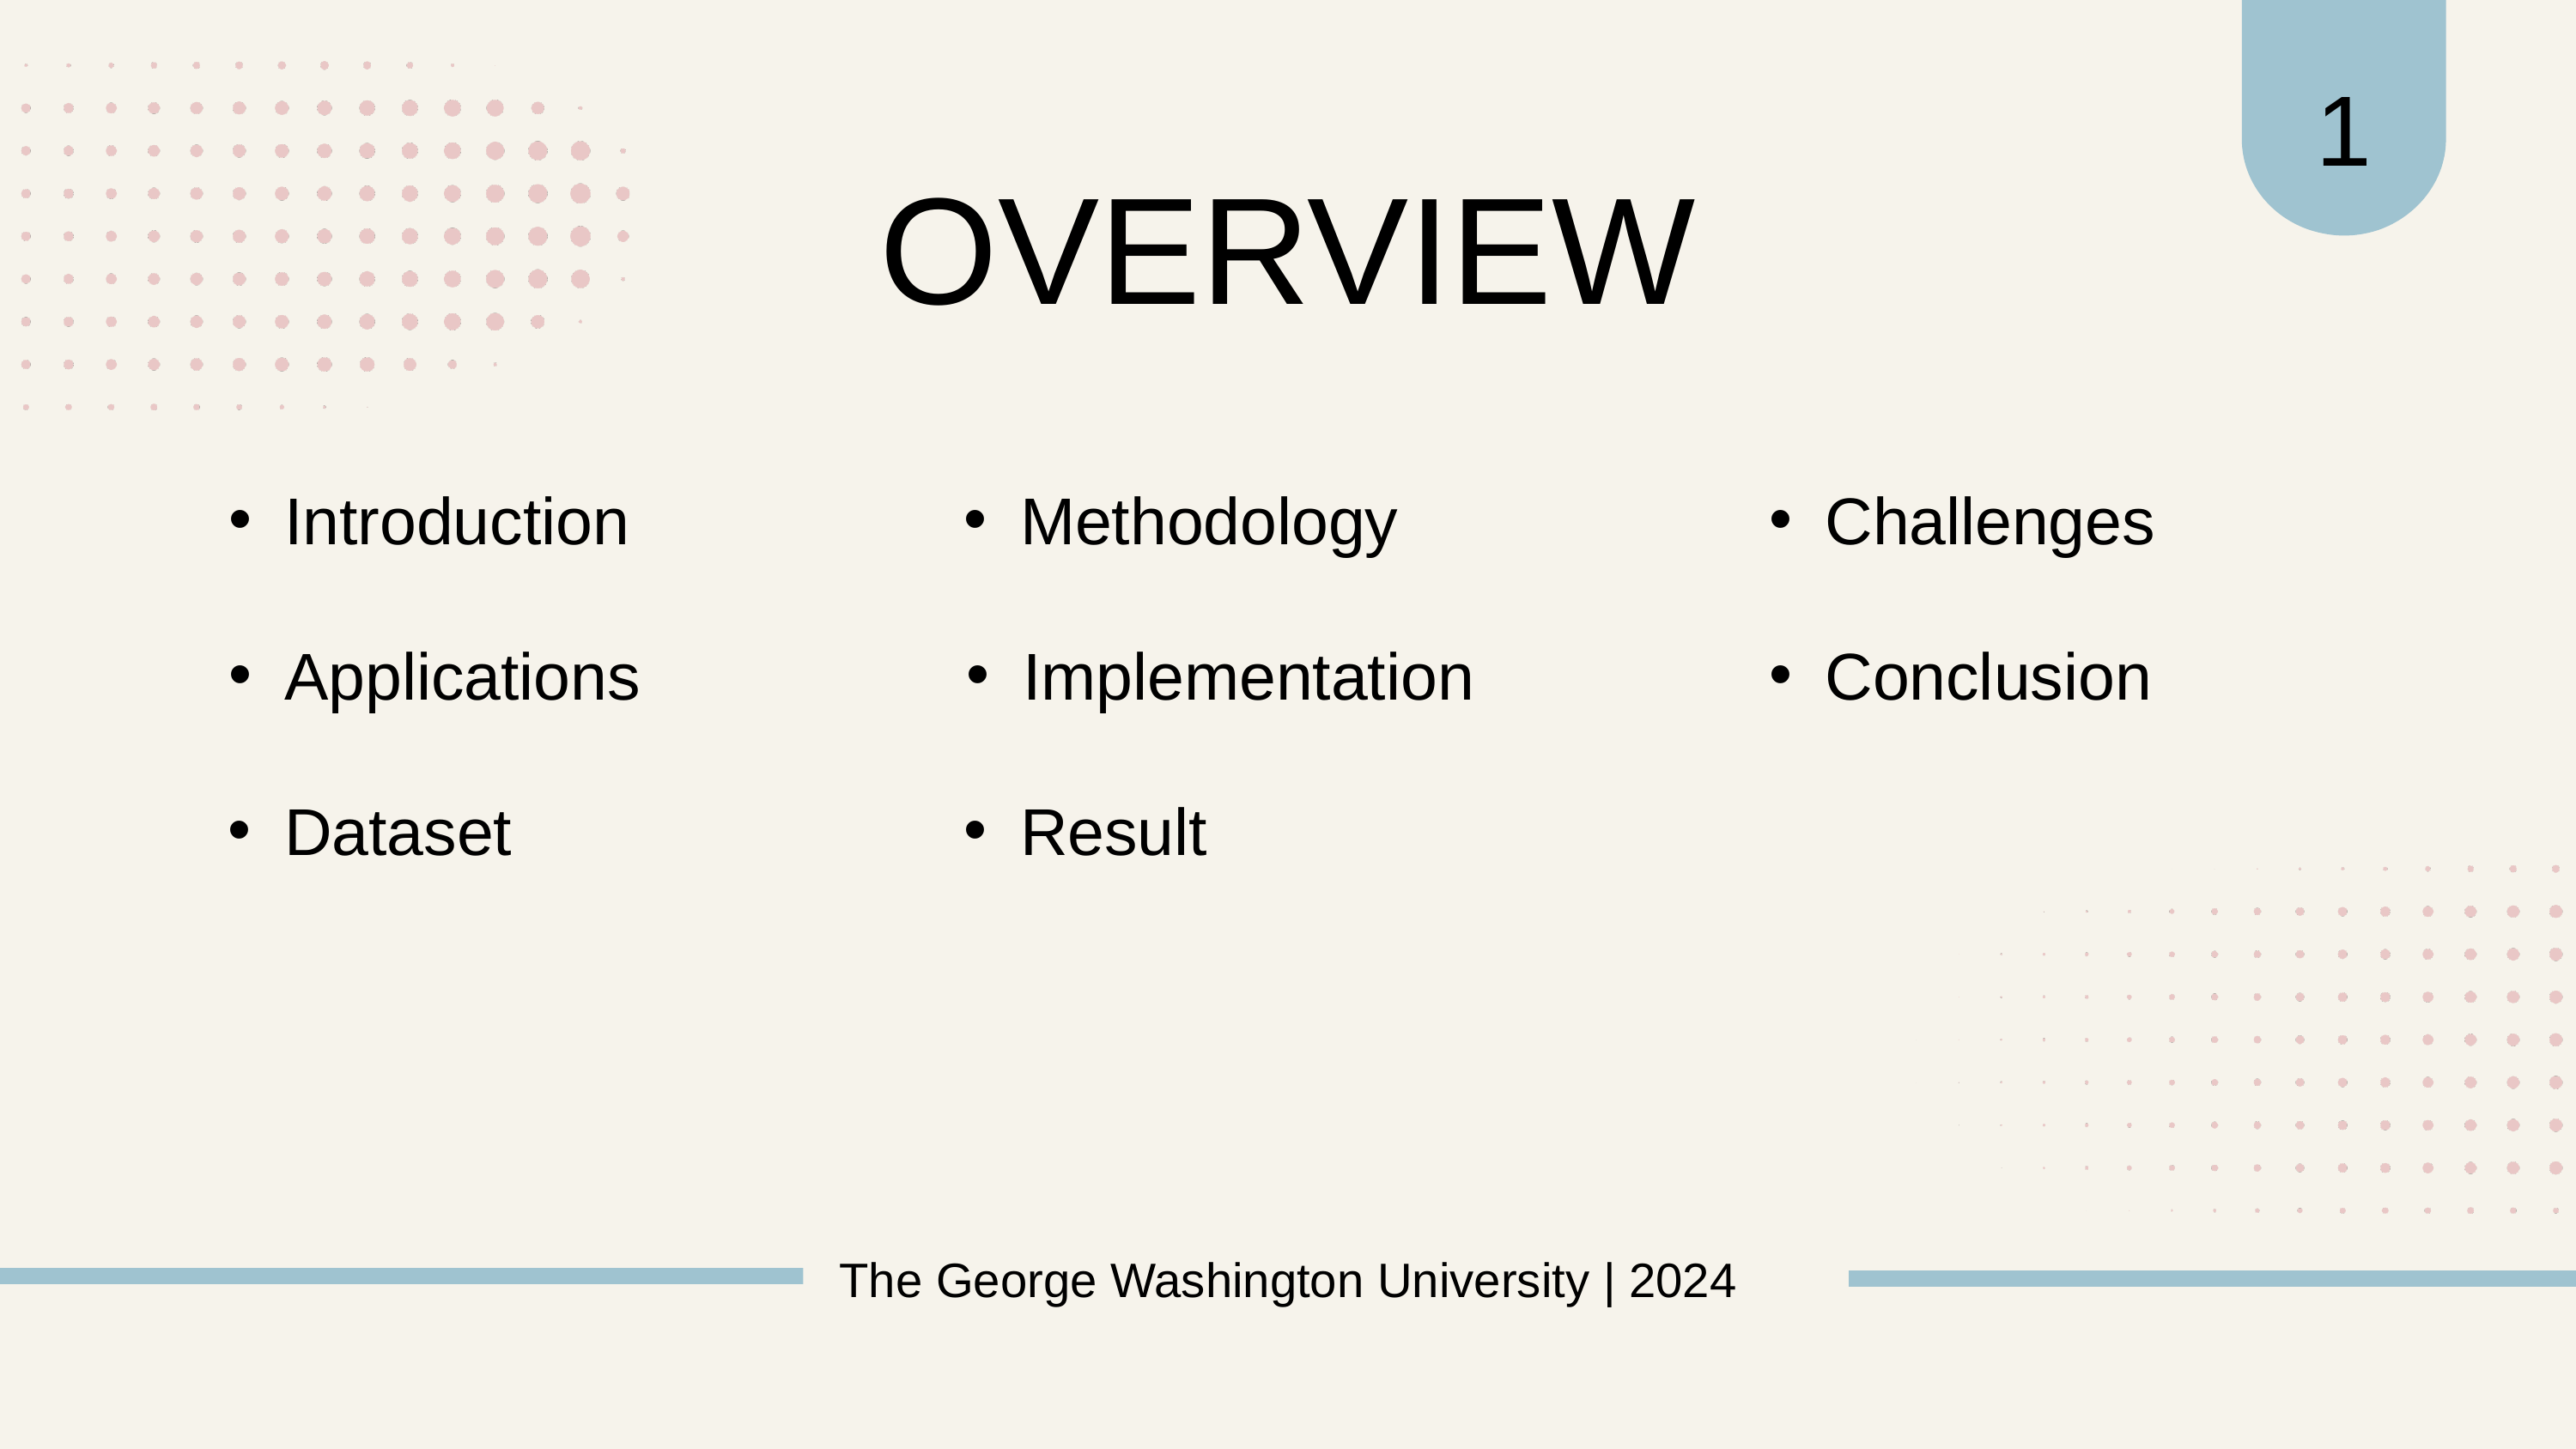

1

OVERVIEW
Introduction
Methodology
Challenges
Applications
Implementation
Conclusion
Dataset
Result

The George Washington University | 2024